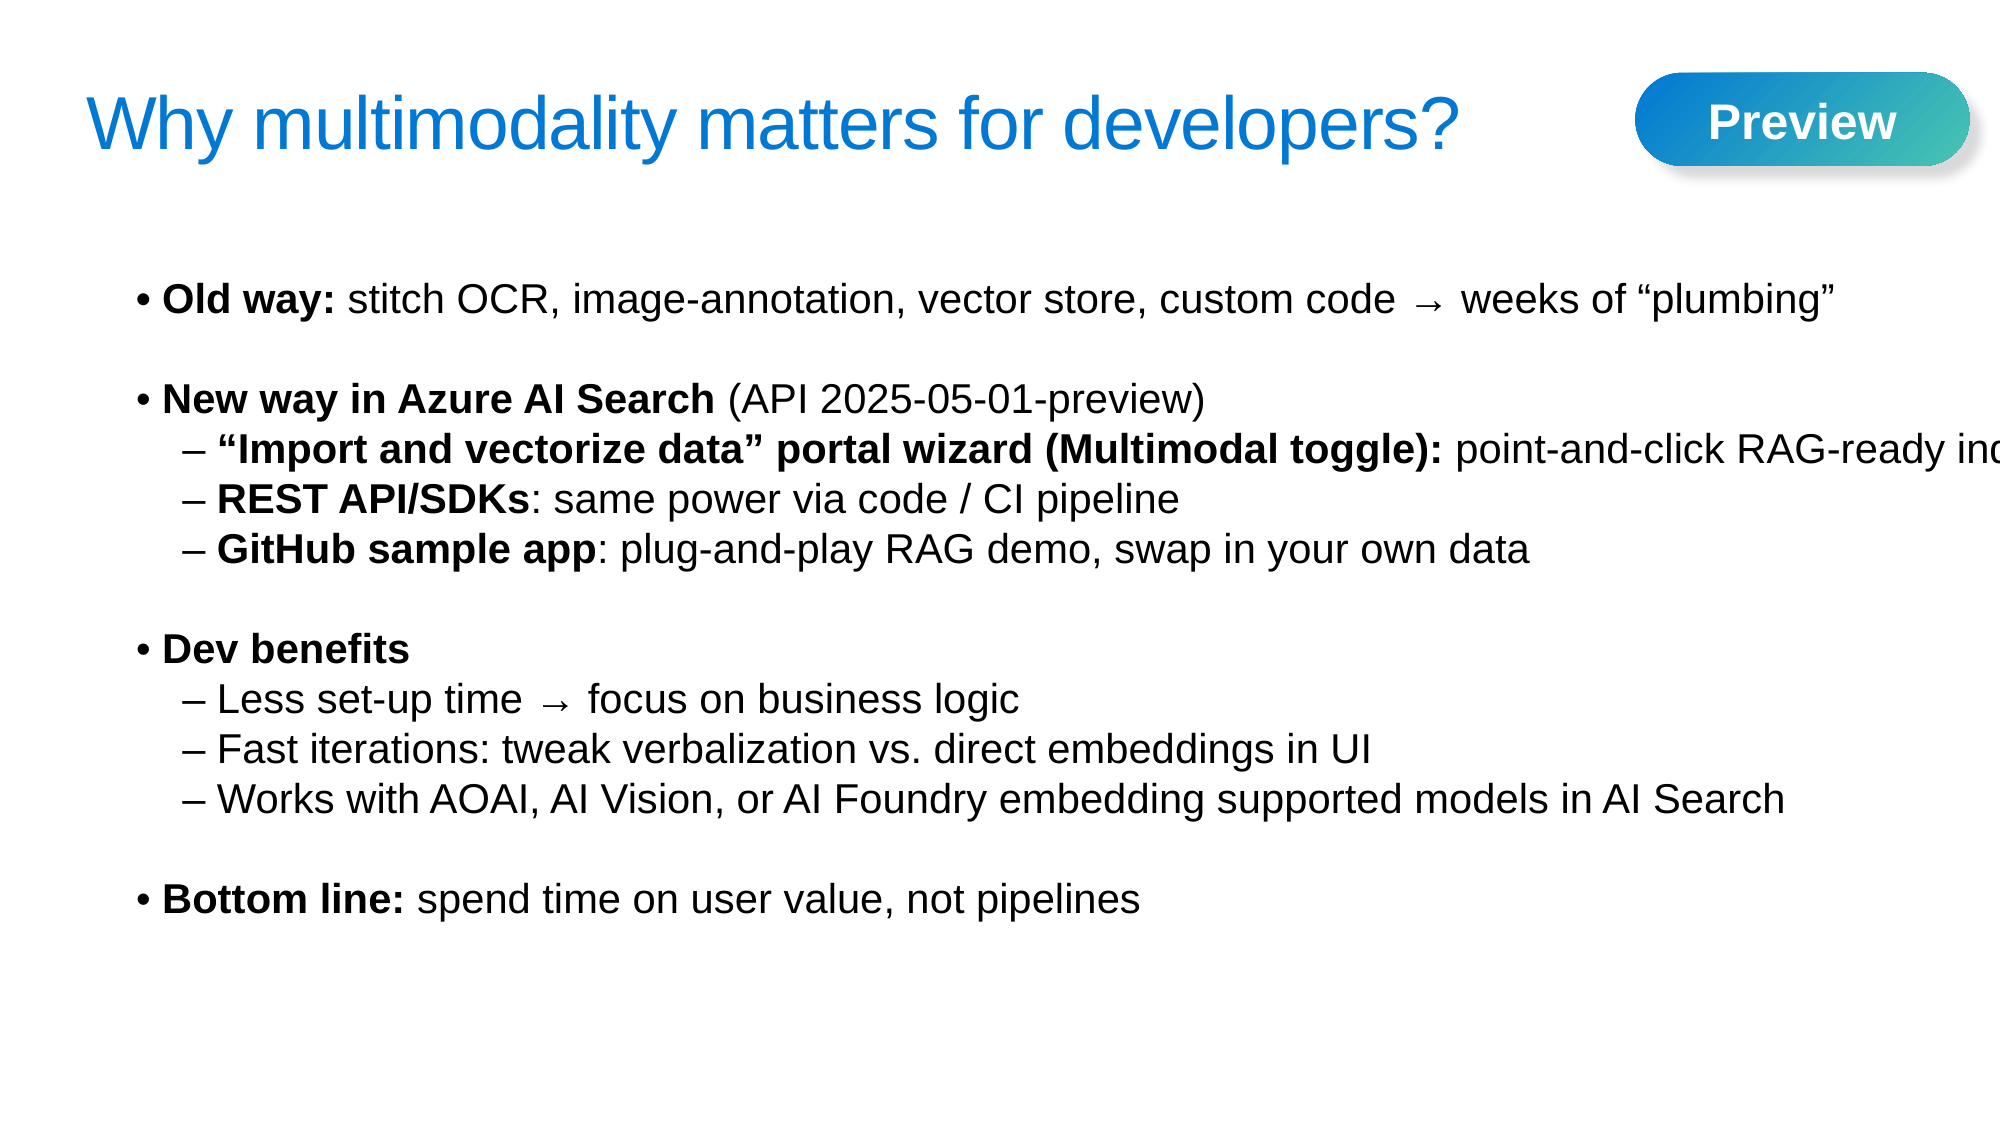

Preview
# Why multimodality matters for developers?
• Old way: stitch OCR, image-annotation, vector store, custom code → weeks of “plumbing”

• New way in Azure AI Search (API 2025-05-01-preview)
    – “Import and vectorize data” portal wizard (Multimodal toggle): point-and-click RAG-ready index, no JSON
    – REST API/SDKs: same power via code / CI pipeline
    – GitHub sample app: plug-and-play RAG demo, swap in your own data

• Dev benefits
    – Less set-up time → focus on business logic
    – Fast iterations: tweak verbalization vs. direct embeddings in UI
    – Works with AOAI, AI Vision, or AI Foundry embedding supported models in AI Search

• Bottom line: spend time on user value, not pipelines